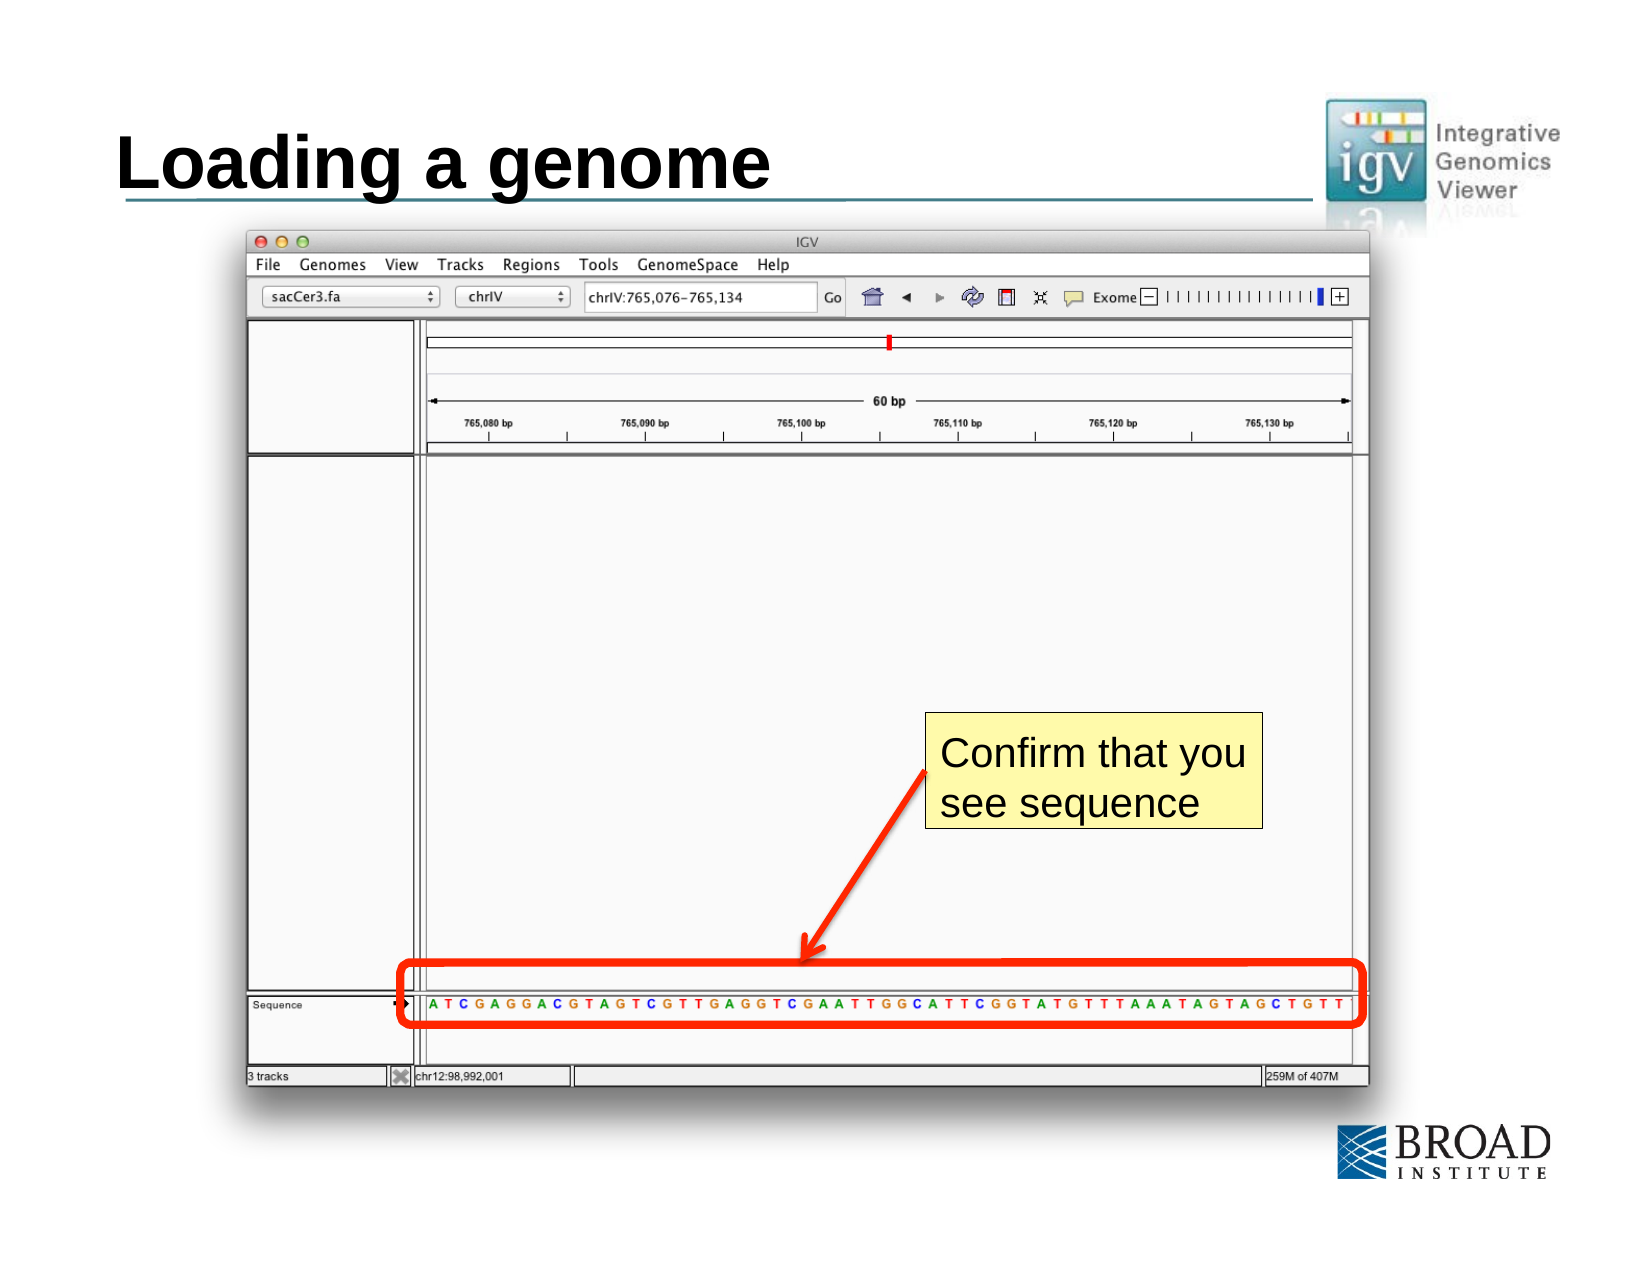

# Loading a genome

Confirm that you see sequence